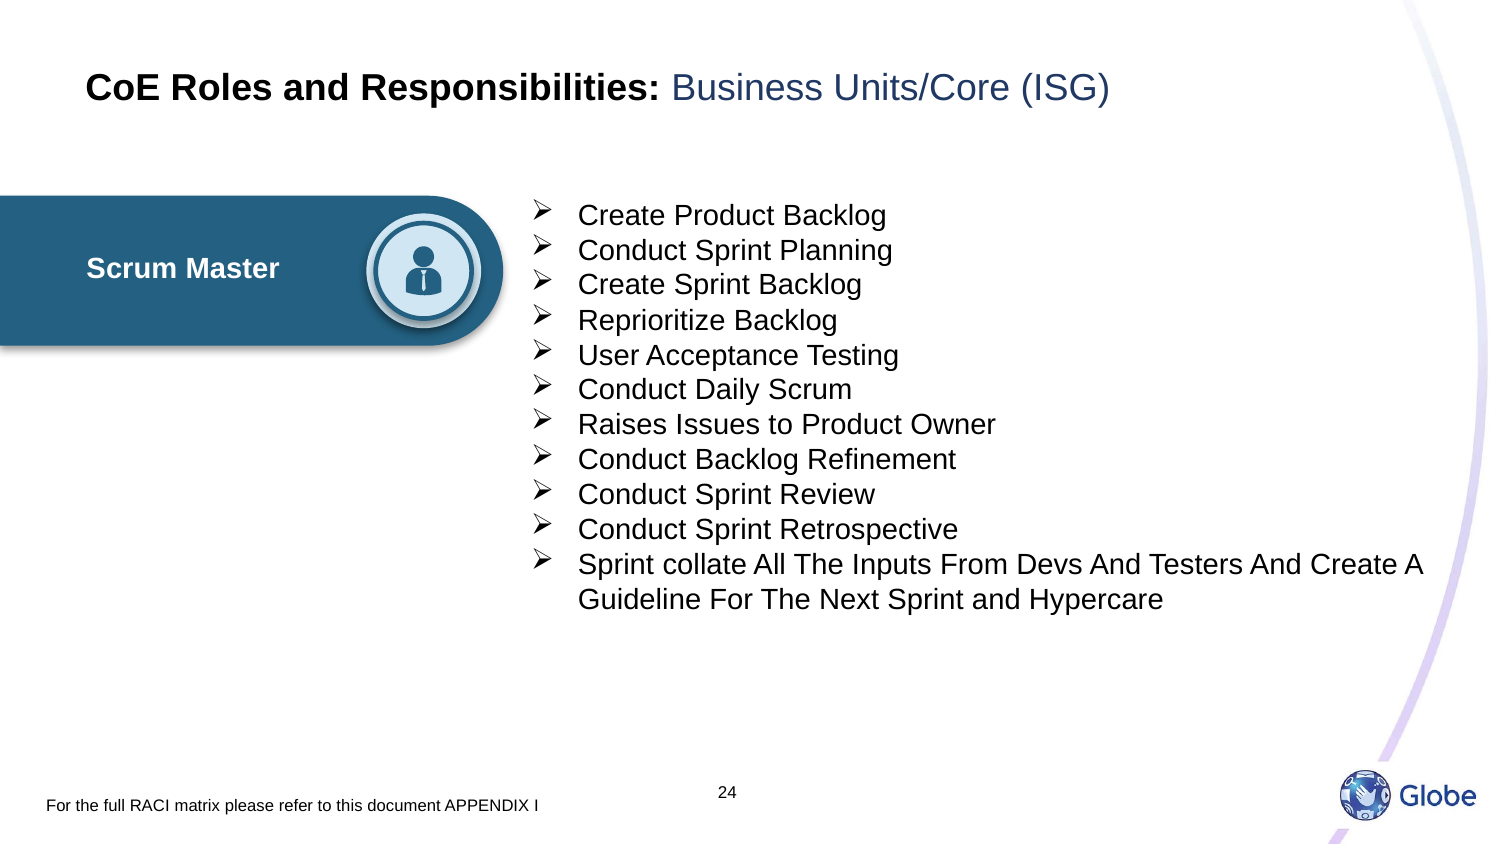

# CoE Roles and Responsibilities: Business Units/Core (ISG)
Create Product Backlog
Conduct Sprint Planning
Create Sprint Backlog
Reprioritize Backlog
User Acceptance Testing
Conduct Daily Scrum
Raises Issues to Product Owner
Conduct Backlog Refinement
Conduct Sprint Review
Conduct Sprint Retrospective
Sprint collate All The Inputs From Devs And Testers And Create A Guideline For The Next Sprint and Hypercare

Scrum Master
For the full RACI matrix please refer to this document APPENDIX I